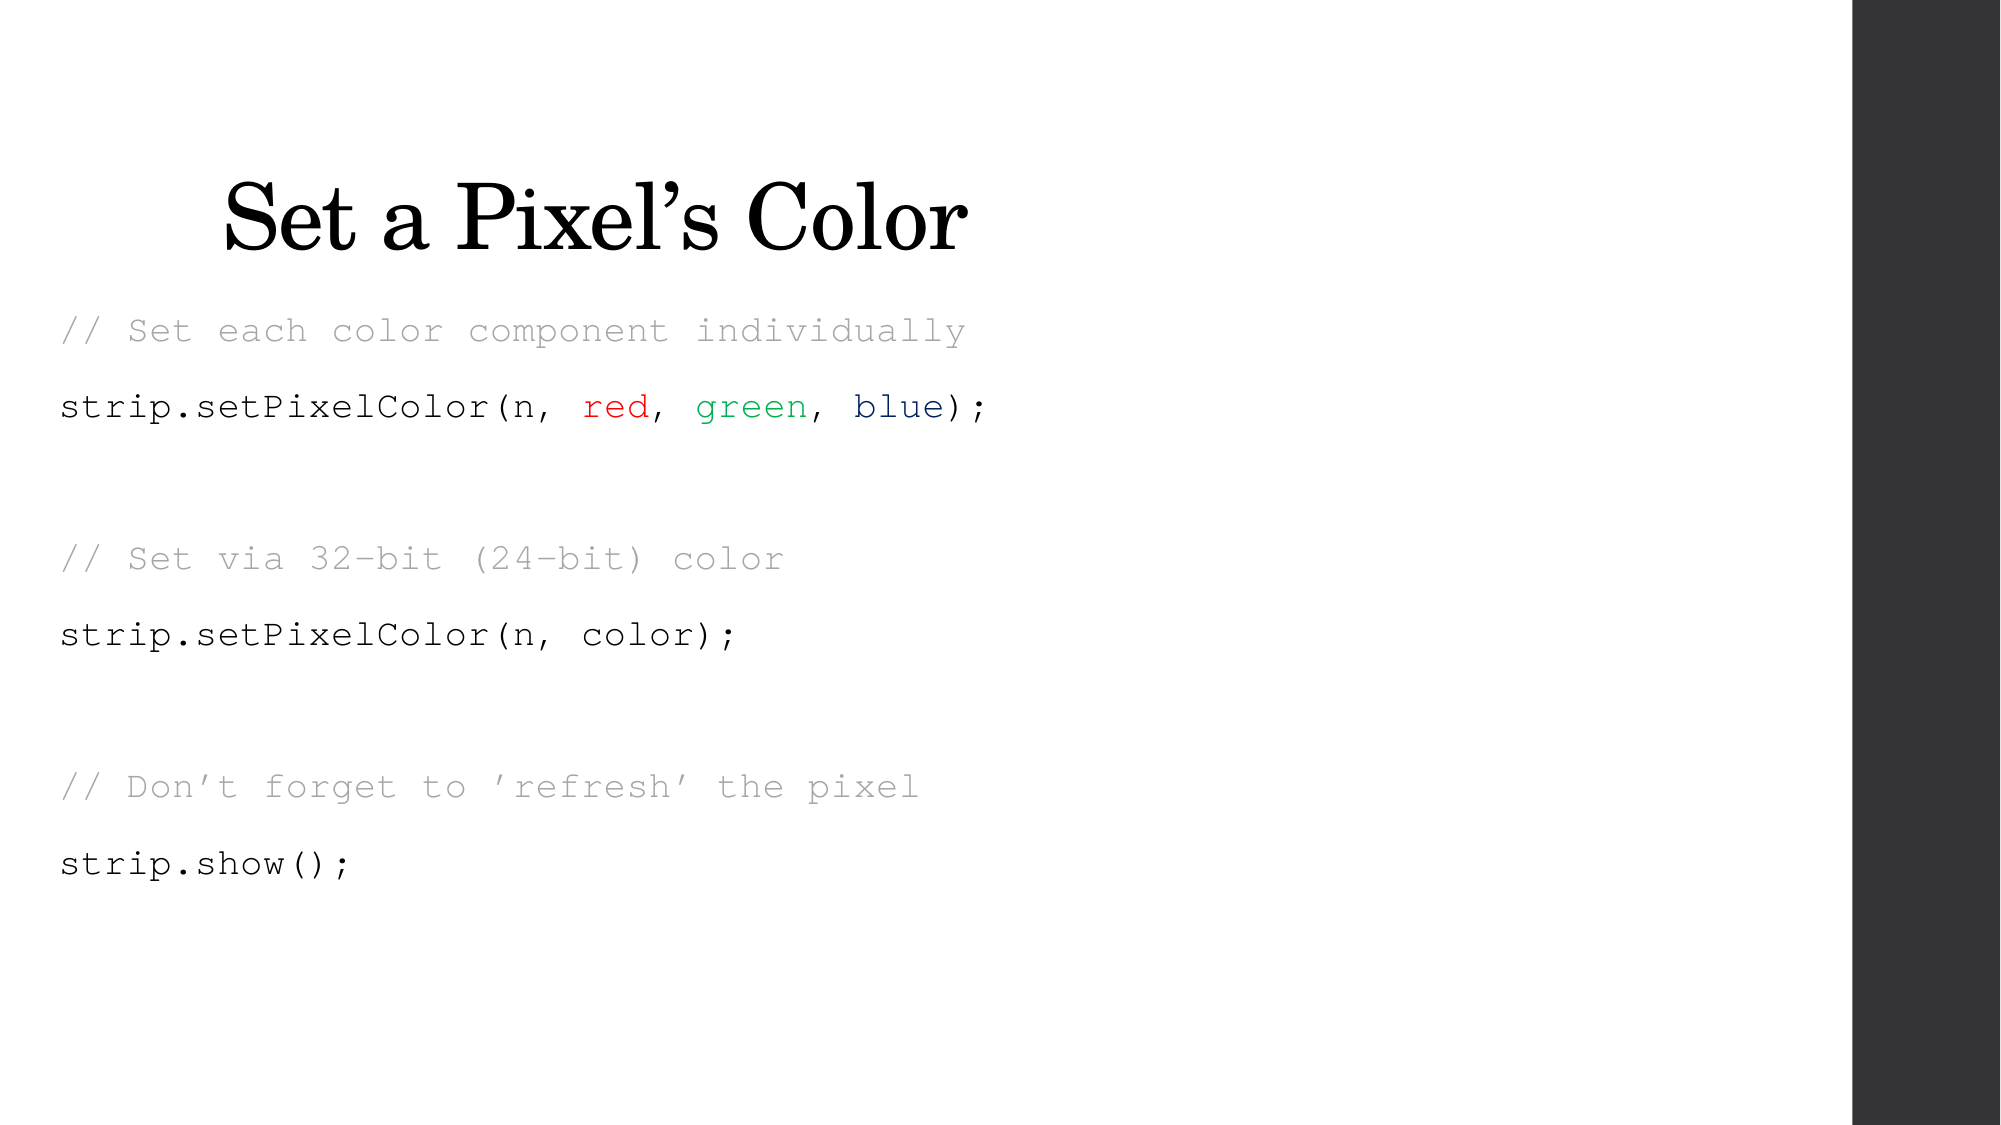

# Set a Pixel’s Color
// Set each color component individually
strip.setPixelColor(n, red, green, blue);

// Set via 32-bit (24-bit) color
strip.setPixelColor(n, color);

// Don’t forget to ’refresh’ the pixel
strip.show();